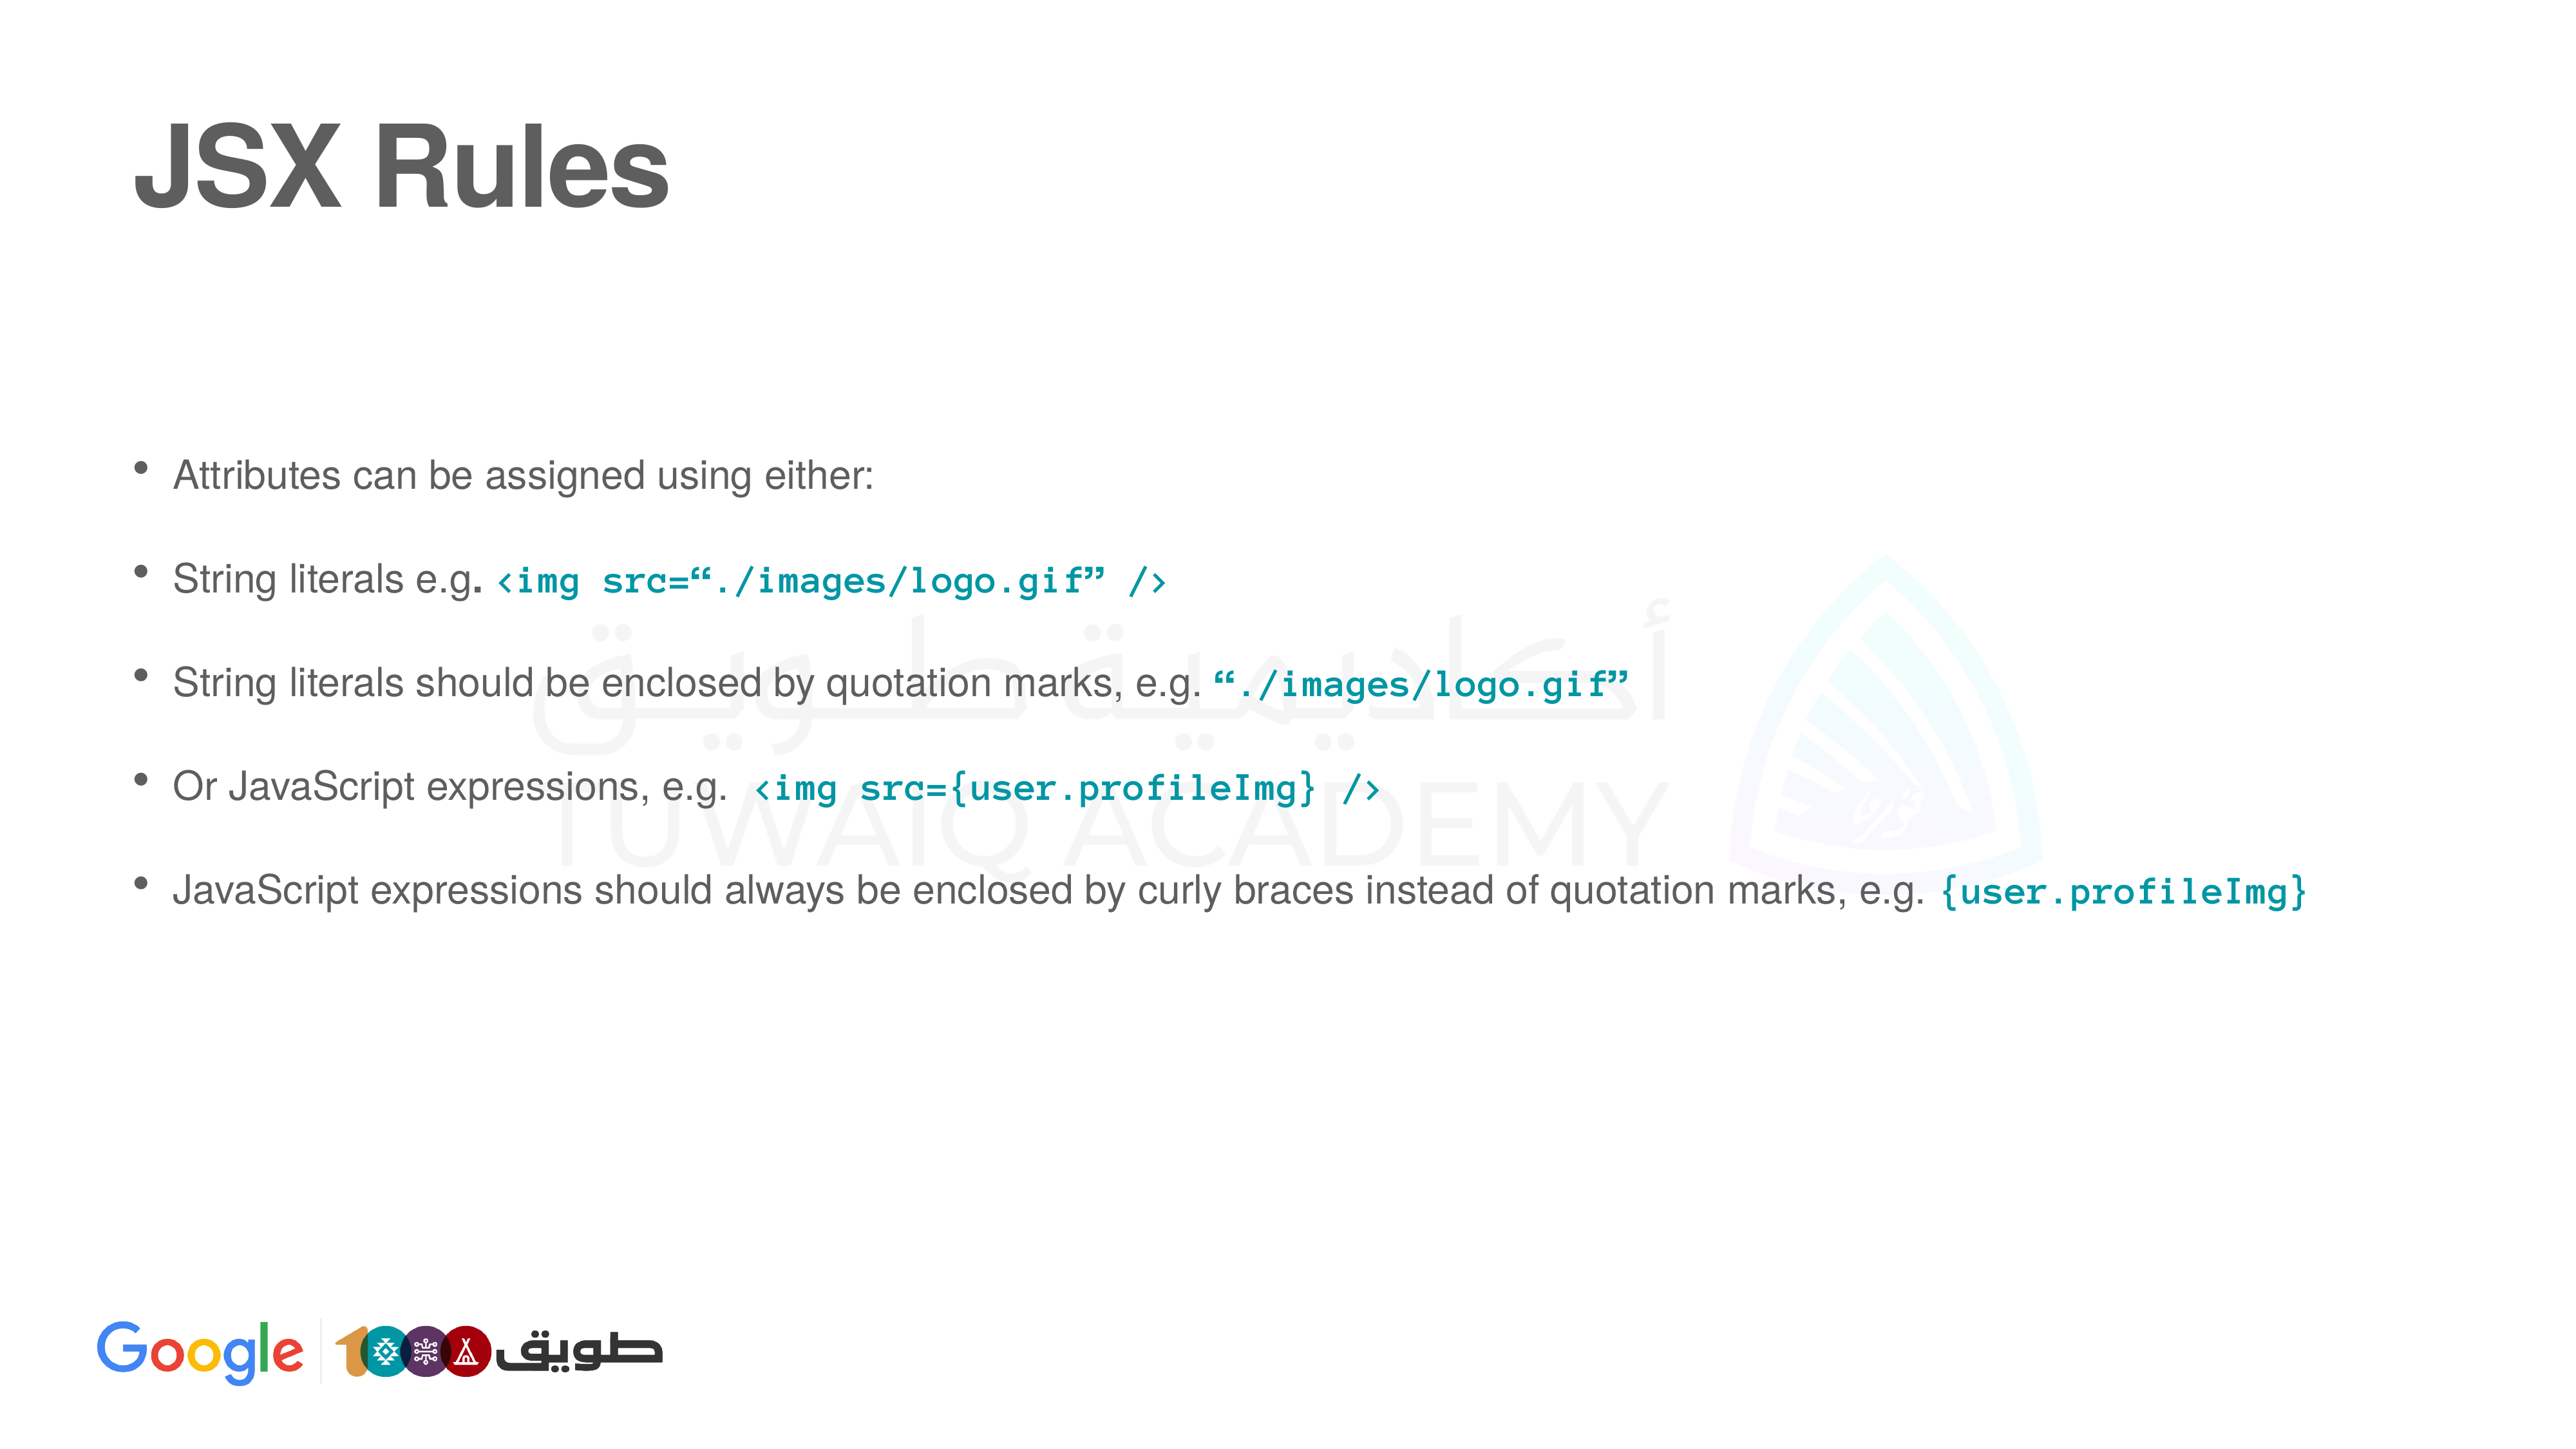

# JSX Rules

Attributes can be assigned using either:
String literals e.g. <img src=“./images/logo.gif” />
String literals should be enclosed by quotation marks, e.g. “./images/logo.gif”
Or JavaScript expressions, e.g.  <img src={user.profileImg} />
JavaScript expressions should always be enclosed by curly braces instead of quotation marks, e.g. {user.profileImg}